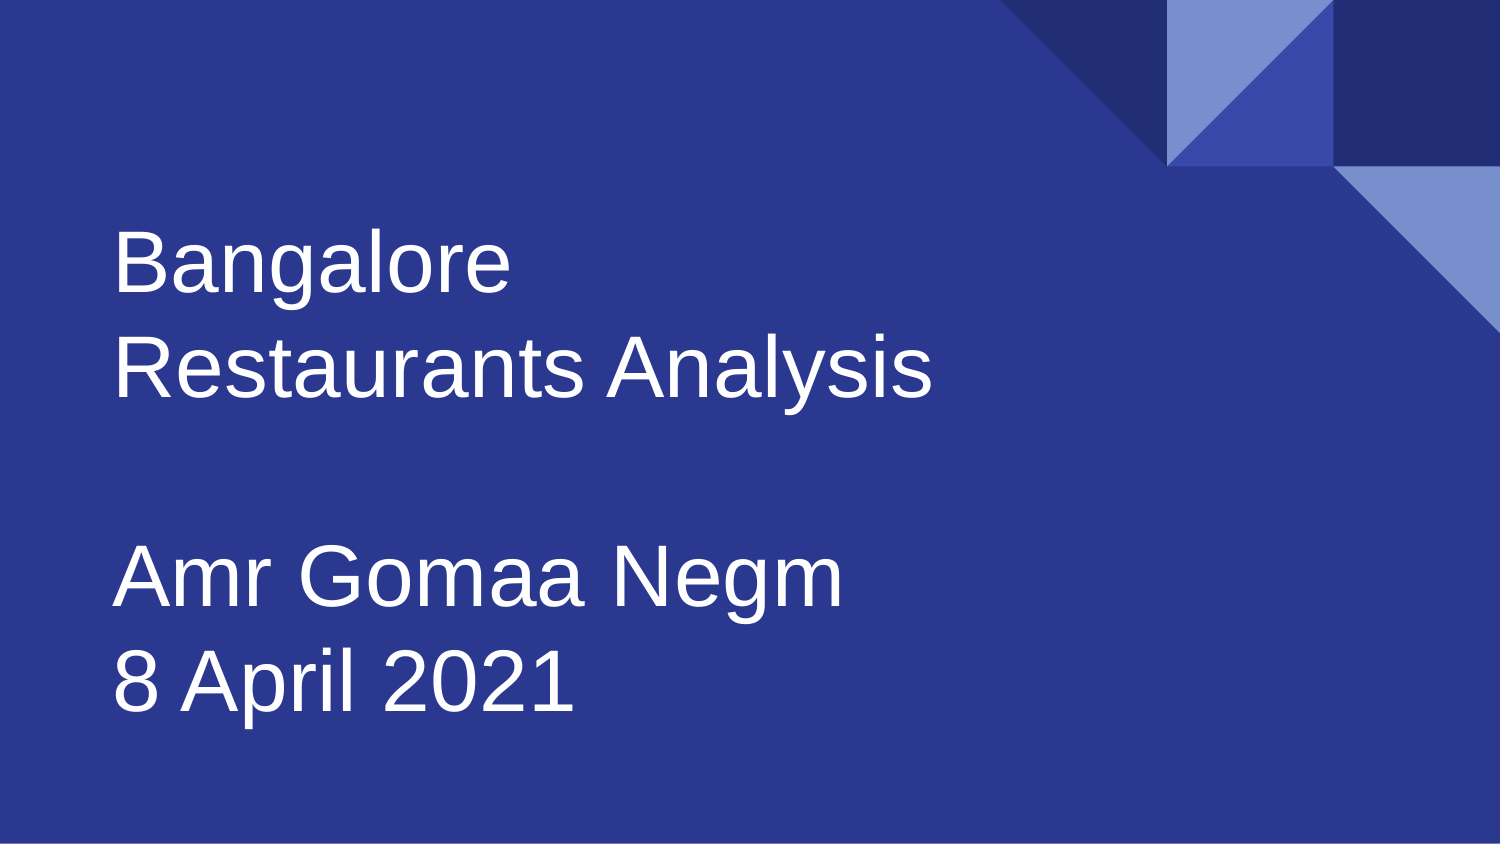

# Bangalore Restaurants Analysis Amr Gomaa Negm 8 April 2021